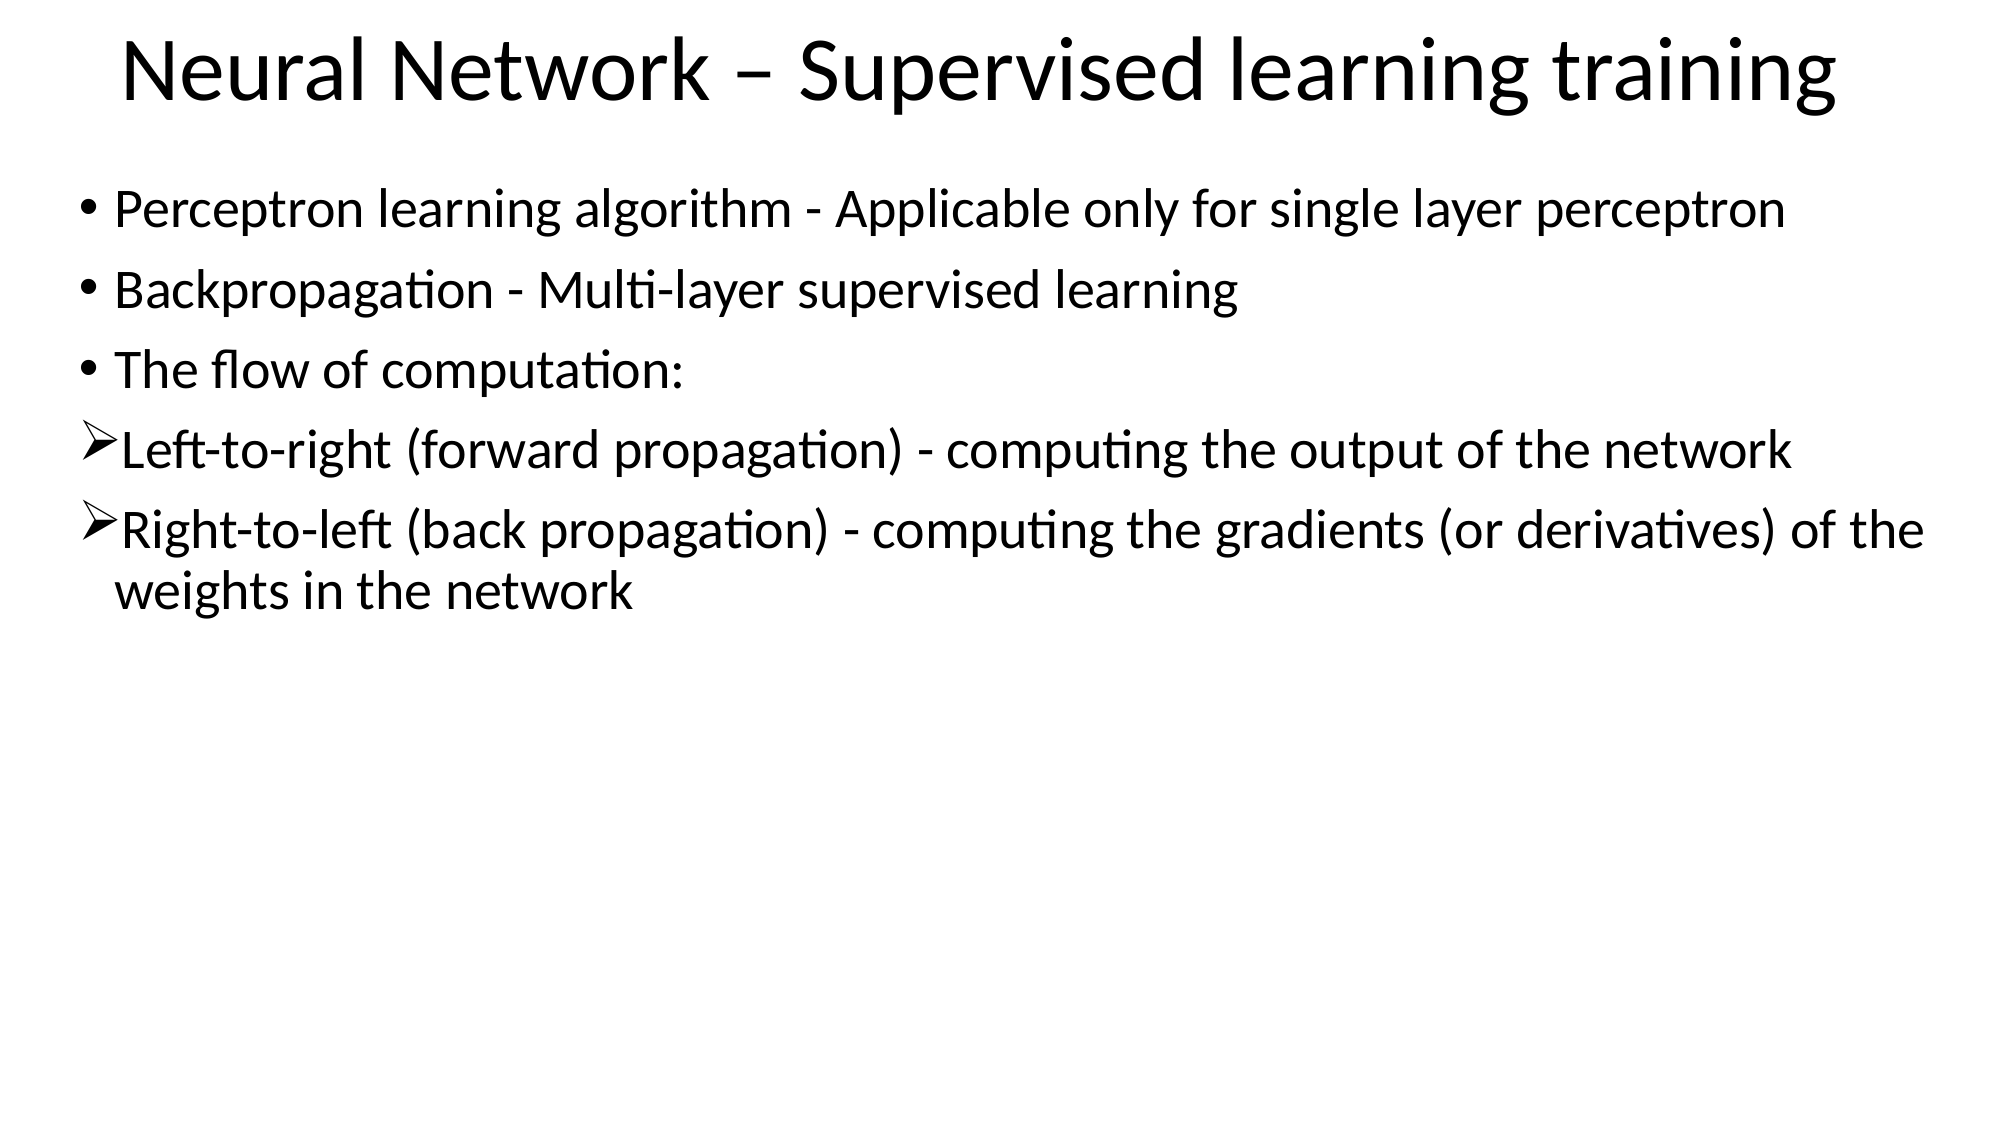

# Neural Network – Supervised learning training
Perceptron learning algorithm - Applicable only for single layer perceptron
Backpropagation - Multi-layer supervised learning
The flow of computation:
Left-to-right (forward propagation) - computing the output of the network
Right-to-left (back propagation) - computing the gradients (or derivatives) of the weights in the network